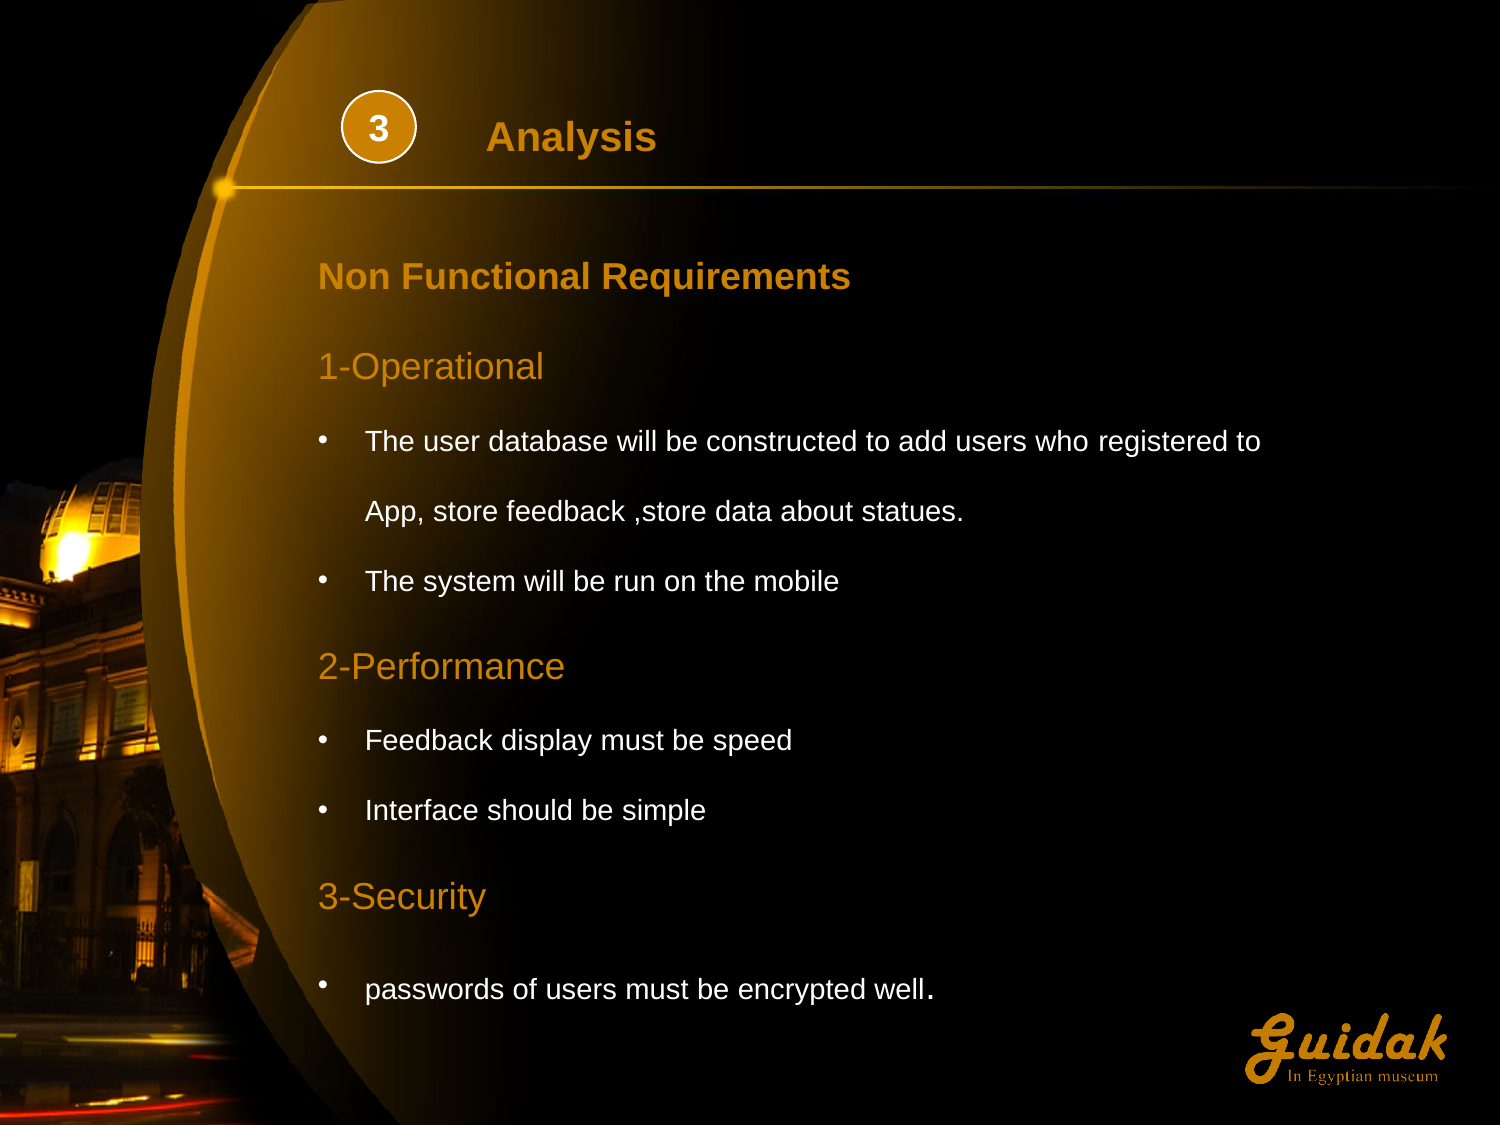

3
Analysis
Non Functional Requirements
1-Operational
The user database will be constructed to add users who registered to App, store feedback ,store data about statues.
The system will be run on the mobile
2-Performance
Feedback display must be speed
Interface should be simple
3-Security
passwords of users must be encrypted well.